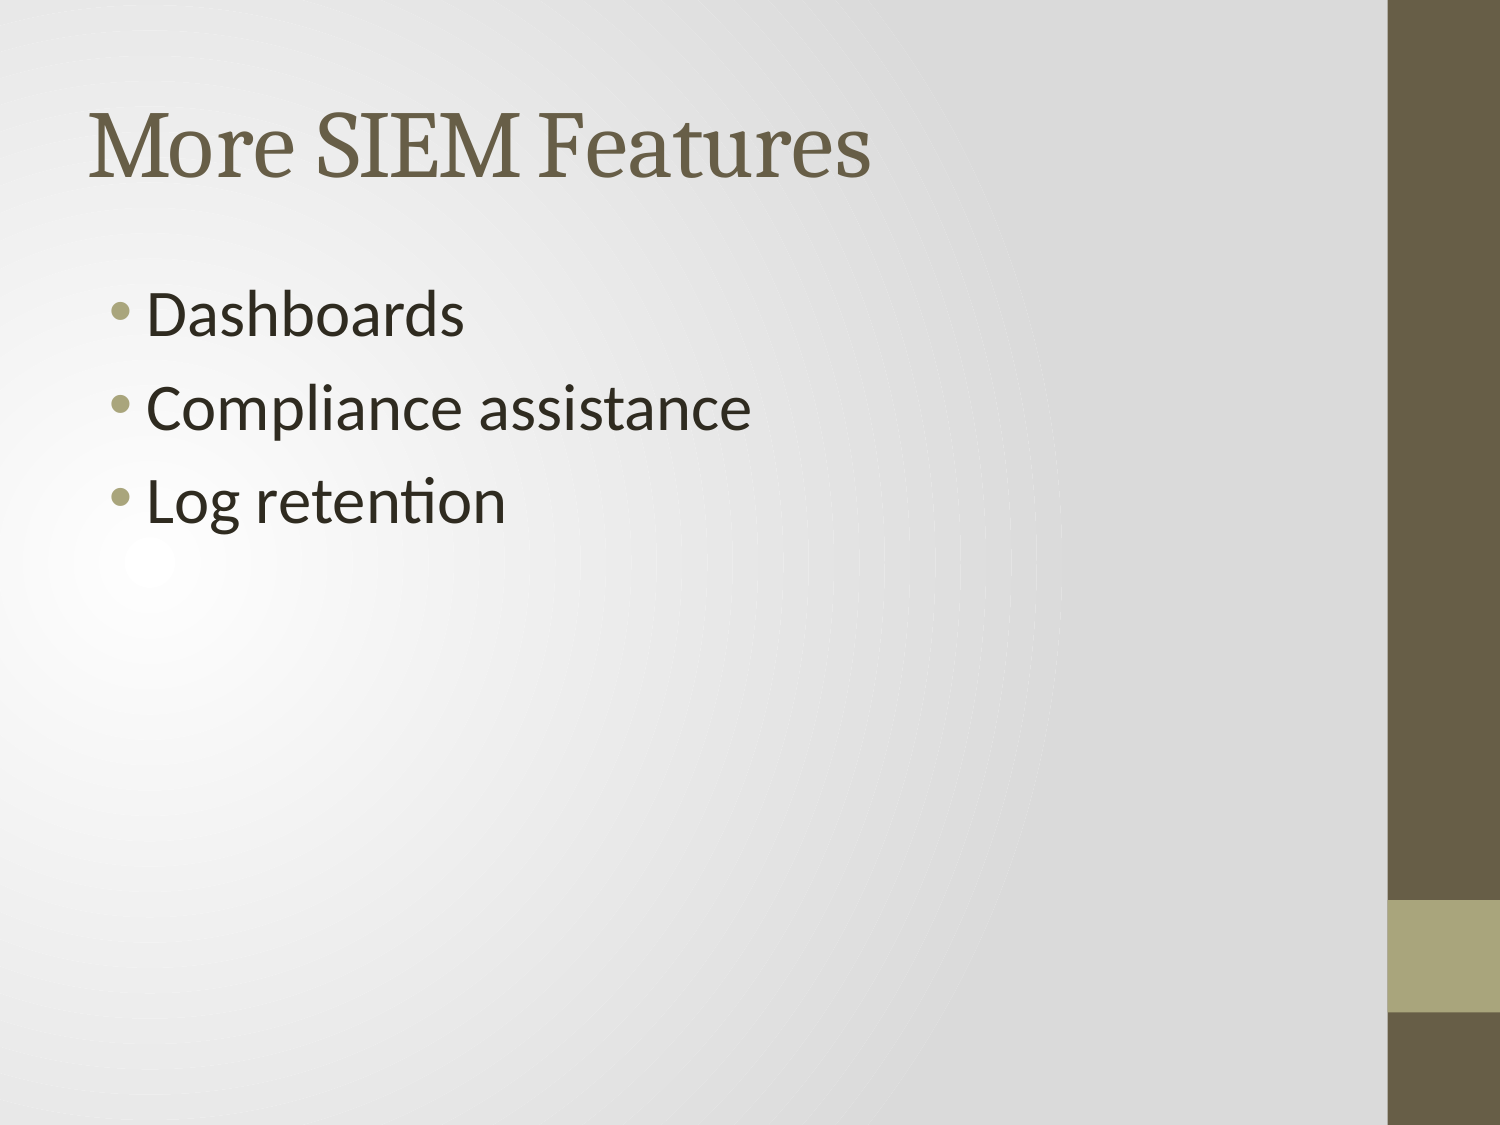

# More SIEM Features
Dashboards
Compliance assistance
Log retention